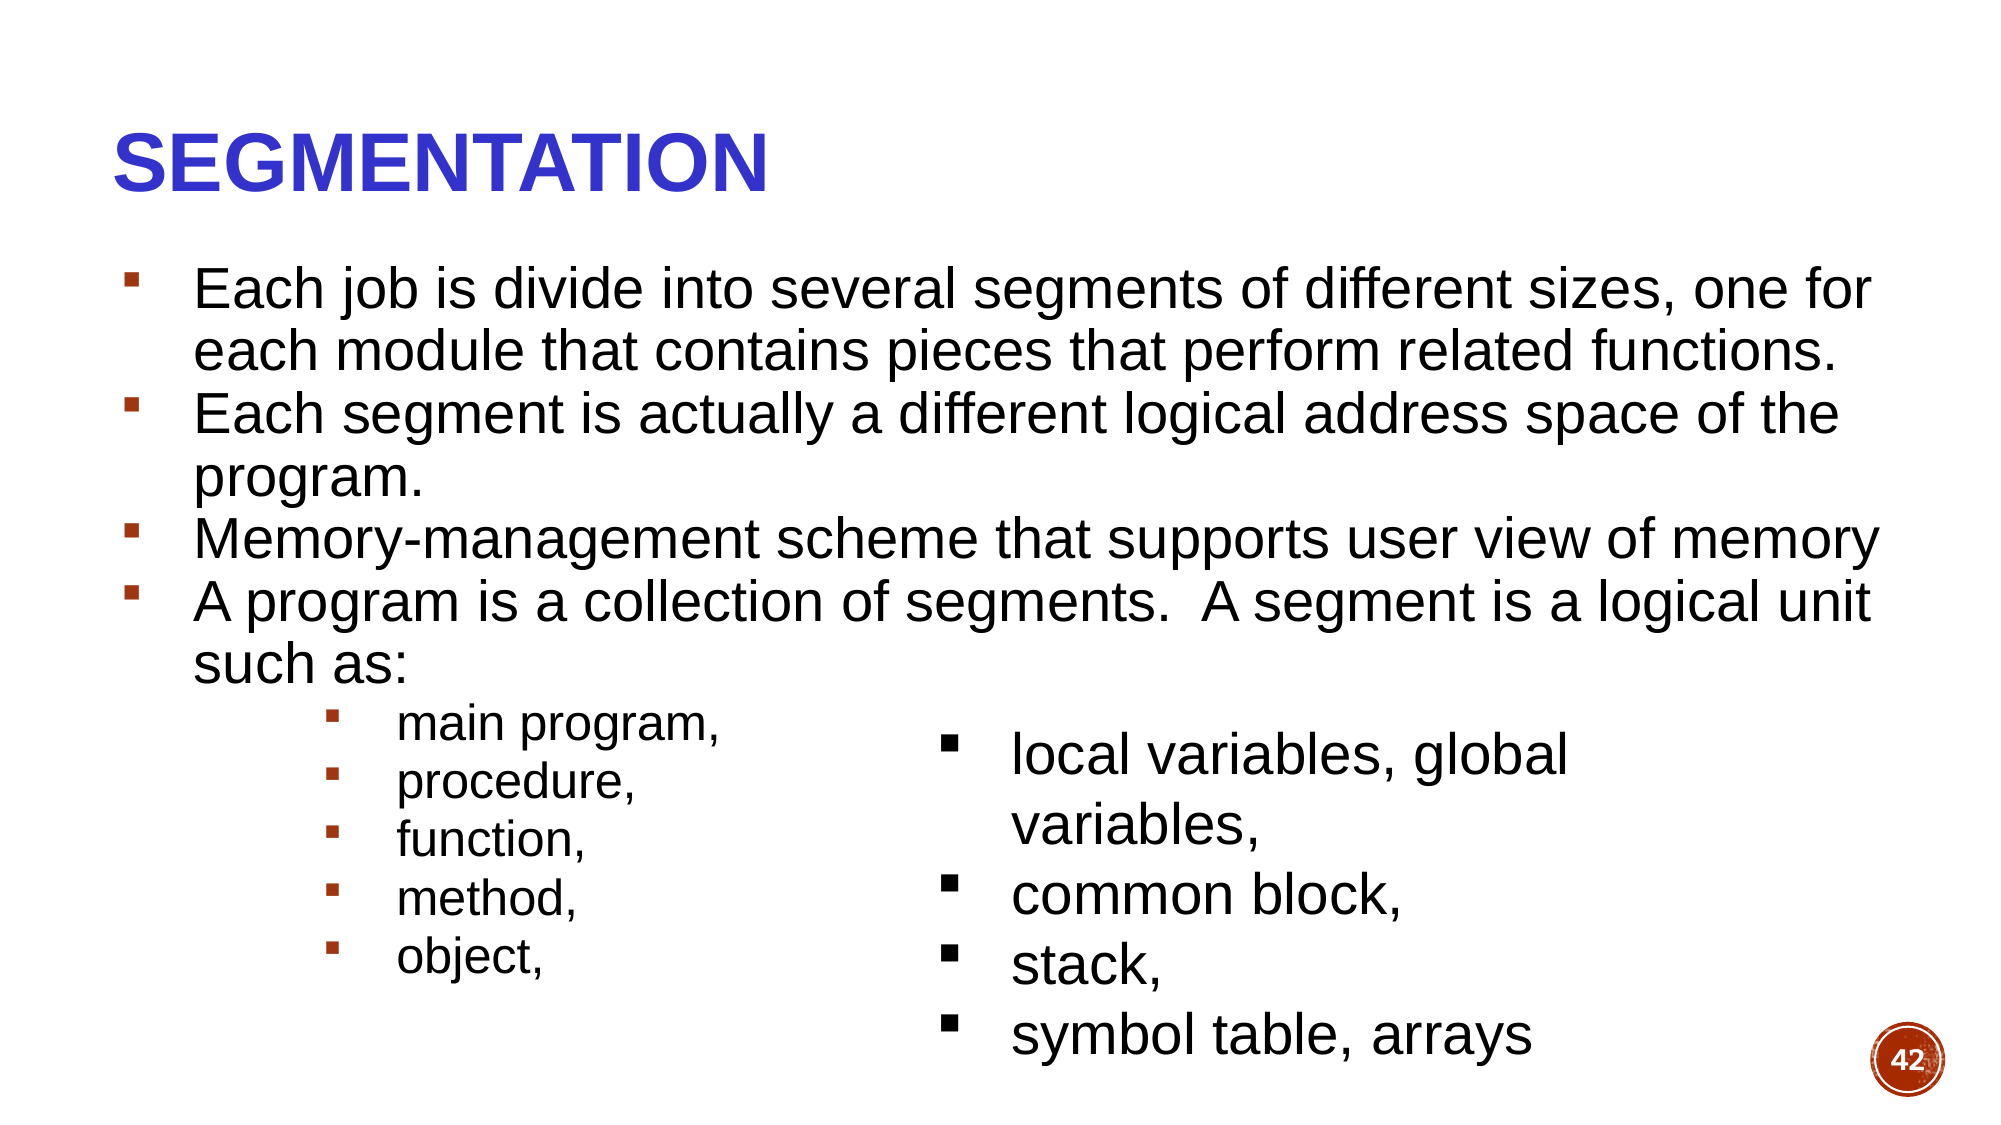

# Segmentation
Each job is divide into several segments of different sizes, one for each module that contains pieces that perform related functions.
Each segment is actually a different logical address space of the program.
Memory-management scheme that supports user view of memory
A program is a collection of segments.  A segment is a logical unit such as:
main program,
procedure,
function,
method,
object,
local variables, global variables,
common block,
stack,
symbol table, arrays

42